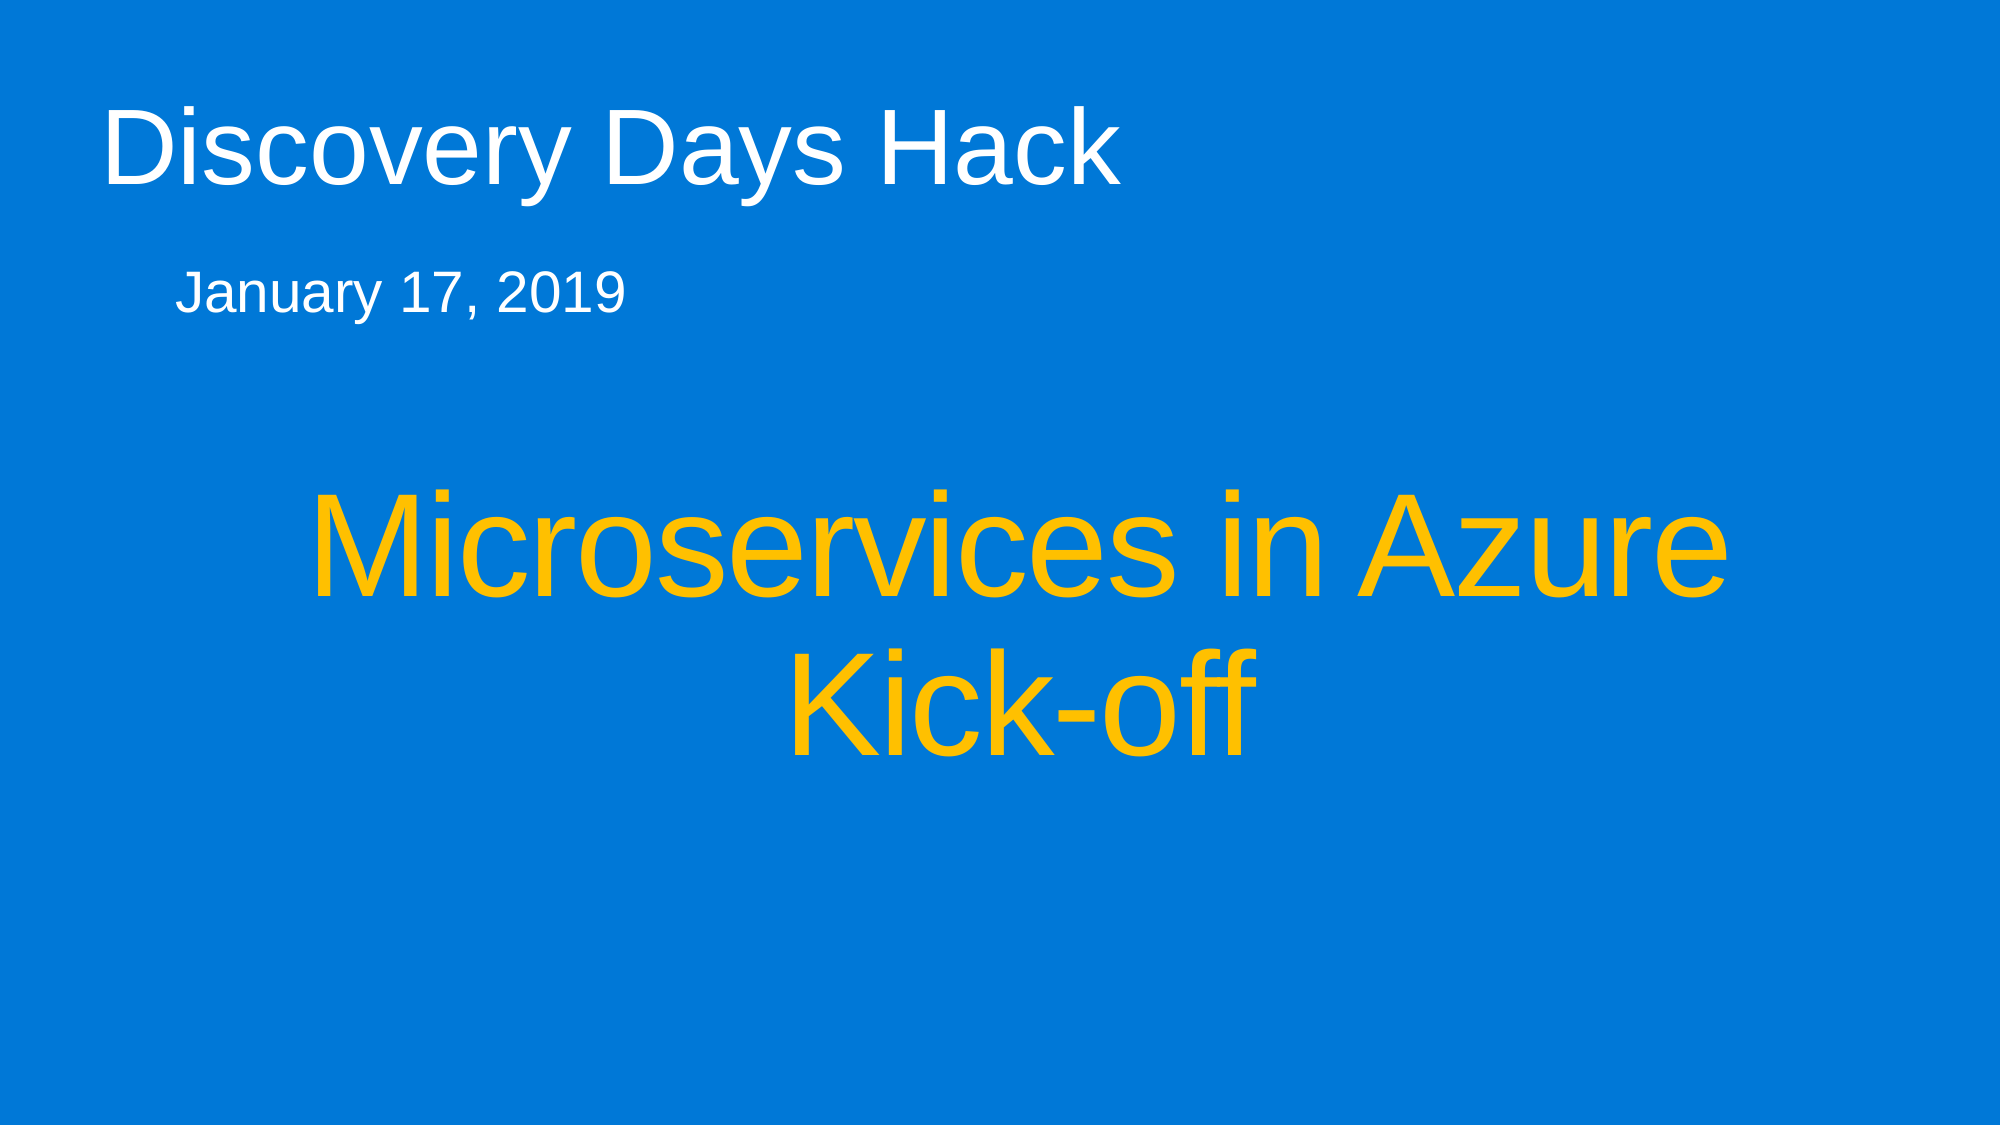

Discovery Days Hack
January 17, 2019
# Microservices in Azure Kick-off